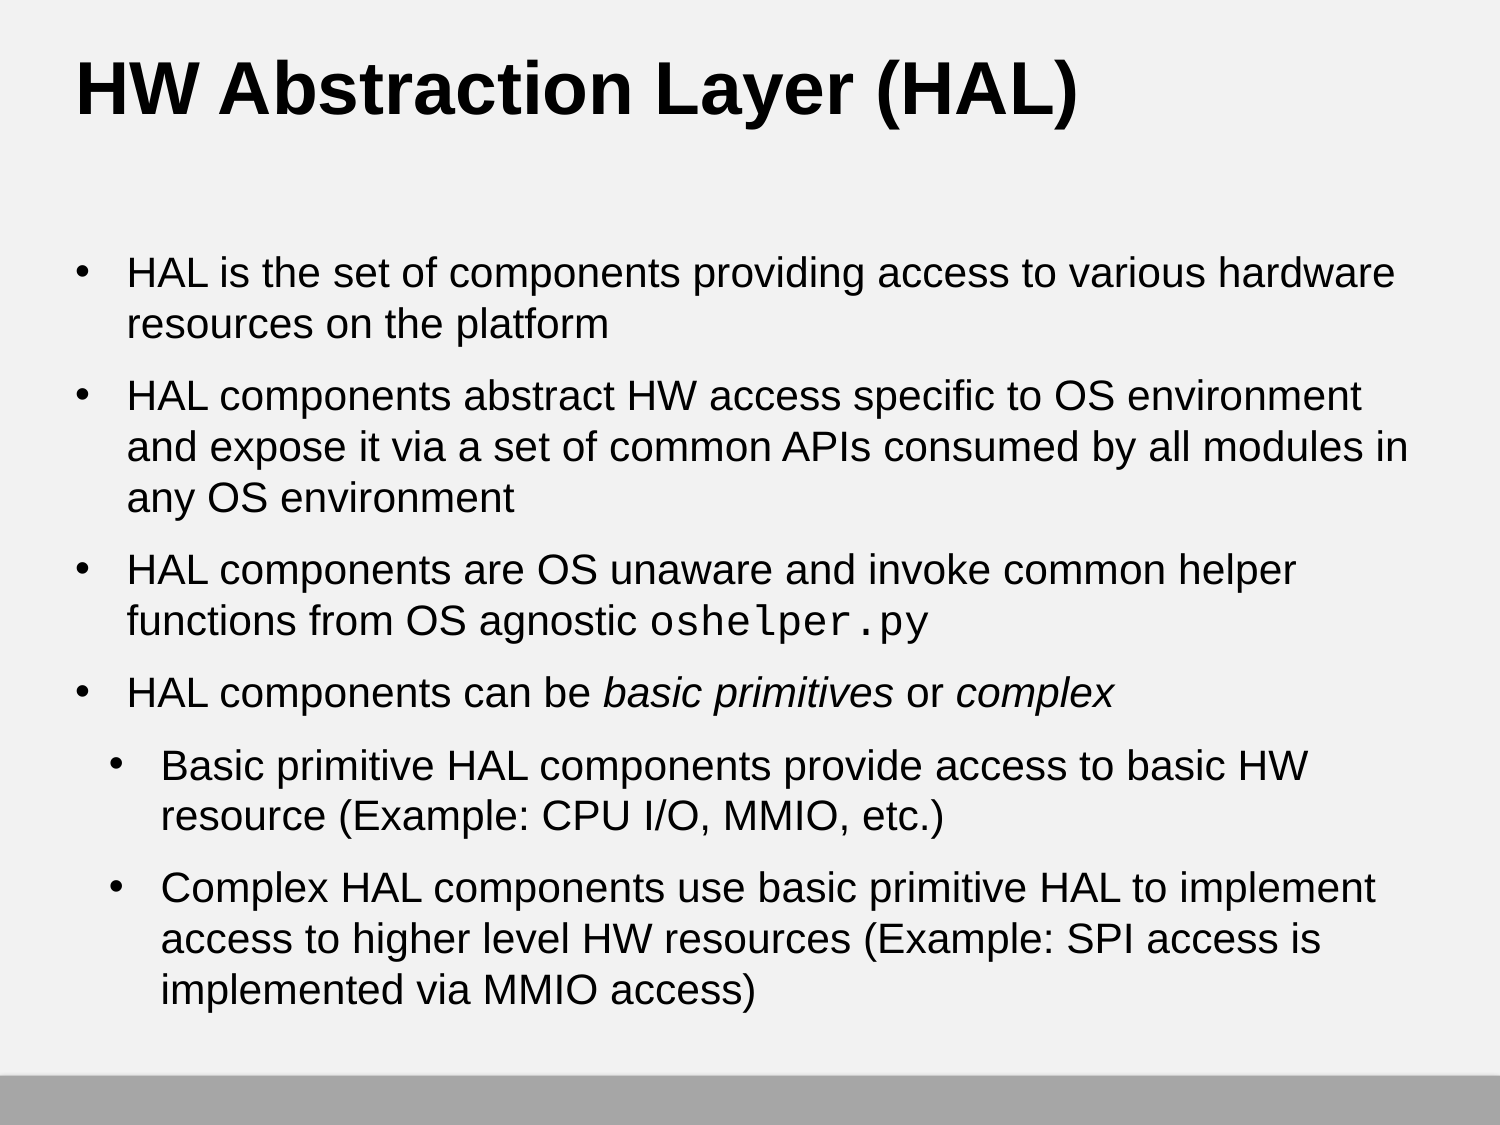

# HW Abstraction Layer (HAL)
HAL is the set of components providing access to various hardware resources on the platform
HAL components abstract HW access specific to OS environment and expose it via a set of common APIs consumed by all modules in any OS environment
HAL components are OS unaware and invoke common helper functions from OS agnostic oshelper.py
HAL components can be basic primitives or complex
Basic primitive HAL components provide access to basic HW resource (Example: CPU I/O, MMIO, etc.)
Complex HAL components use basic primitive HAL to implement access to higher level HW resources (Example: SPI access is implemented via MMIO access)